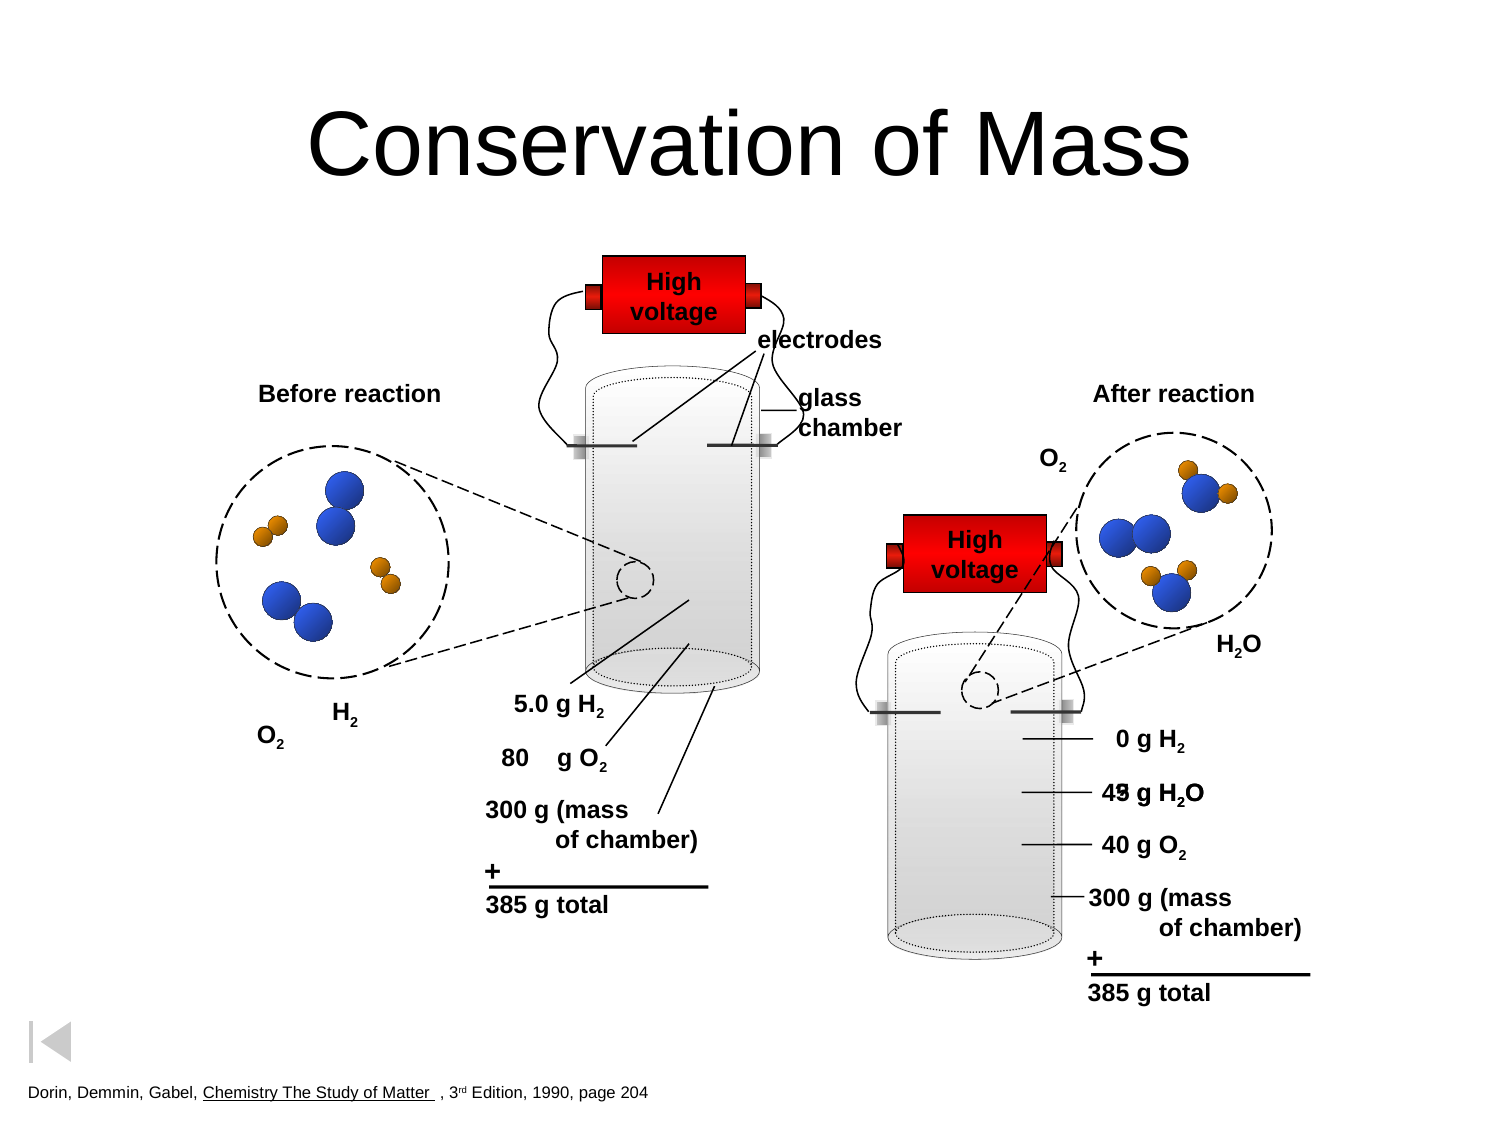

# Conservation of Mass
High
voltage

electrodes

After reaction

O2

High
voltage

H2O

0 g H2

40 g O2

300 g (mass
          of chamber)

+
385 g total

Before reaction
glass
chamber

5.0 g H2

H2
O2
80    g O2
45 g H2O
? g H2O
300 g (mass
          of chamber)
+
385 g total

Dorin, Demmin, Gabel, Chemistry The Study of Matter  , 3rd Edition, 1990, page 204